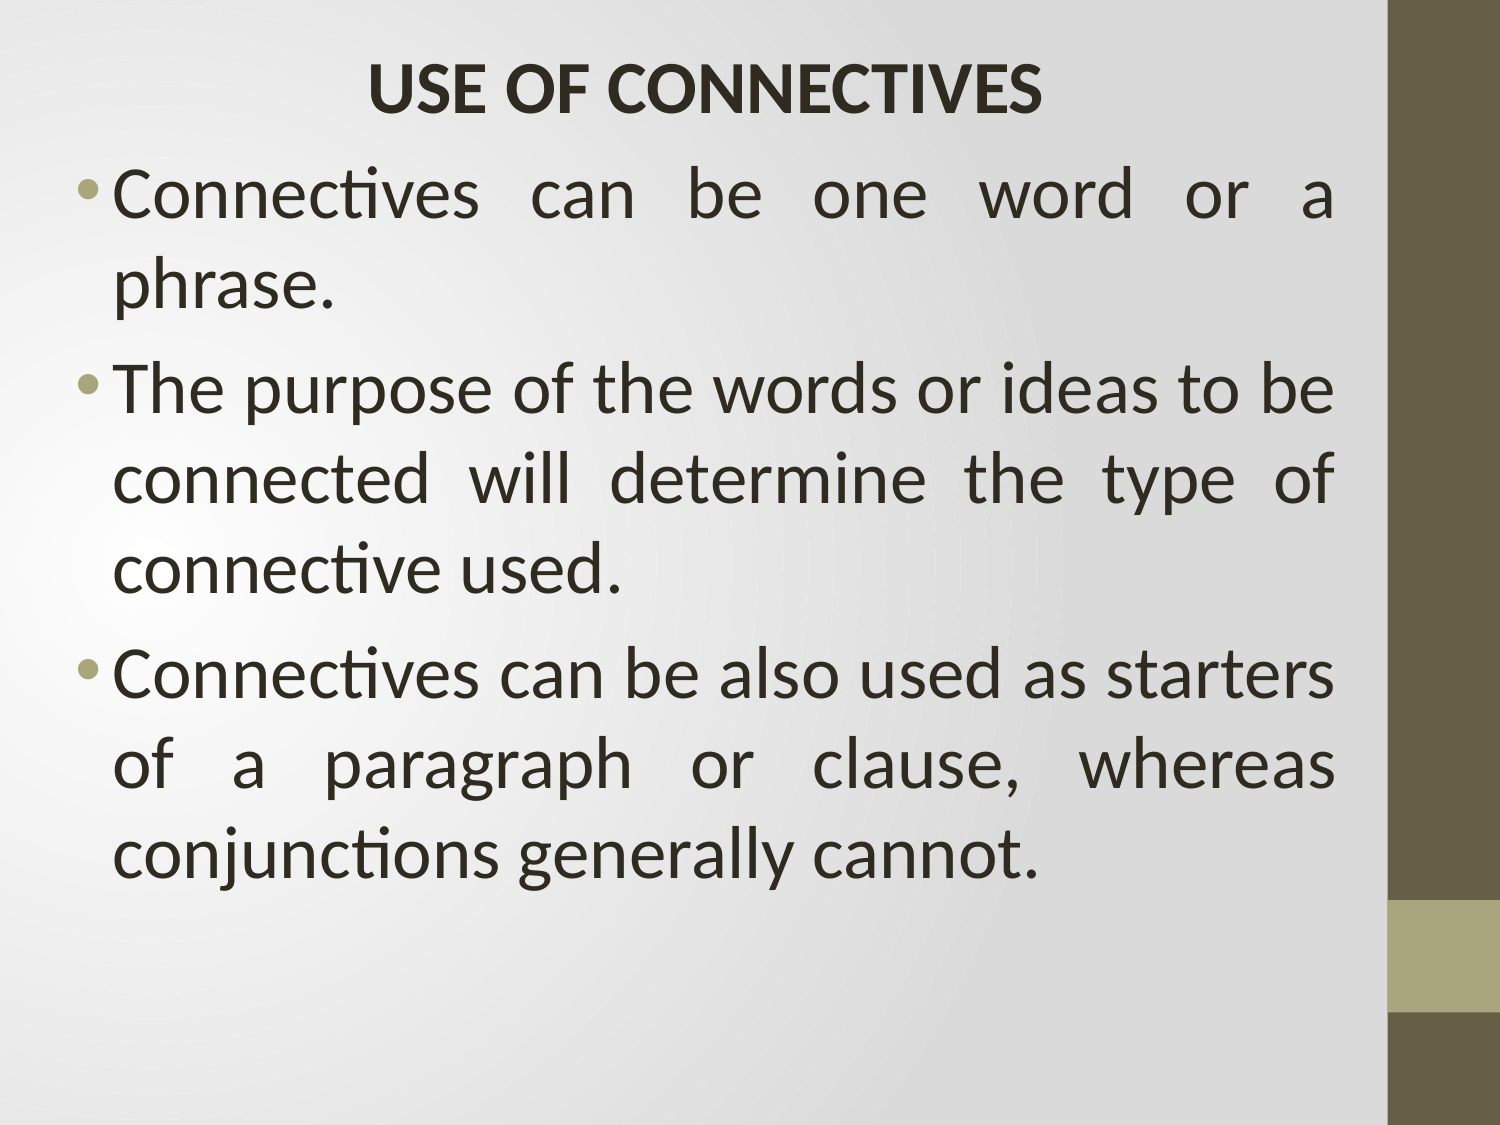

USE OF CONNECTIVES
Connectives can be one word or a phrase.
The purpose of the words or ideas to be connected will determine the type of connective used.
Connectives can be also used as starters of a paragraph or clause, whereas conjunctions generally cannot.